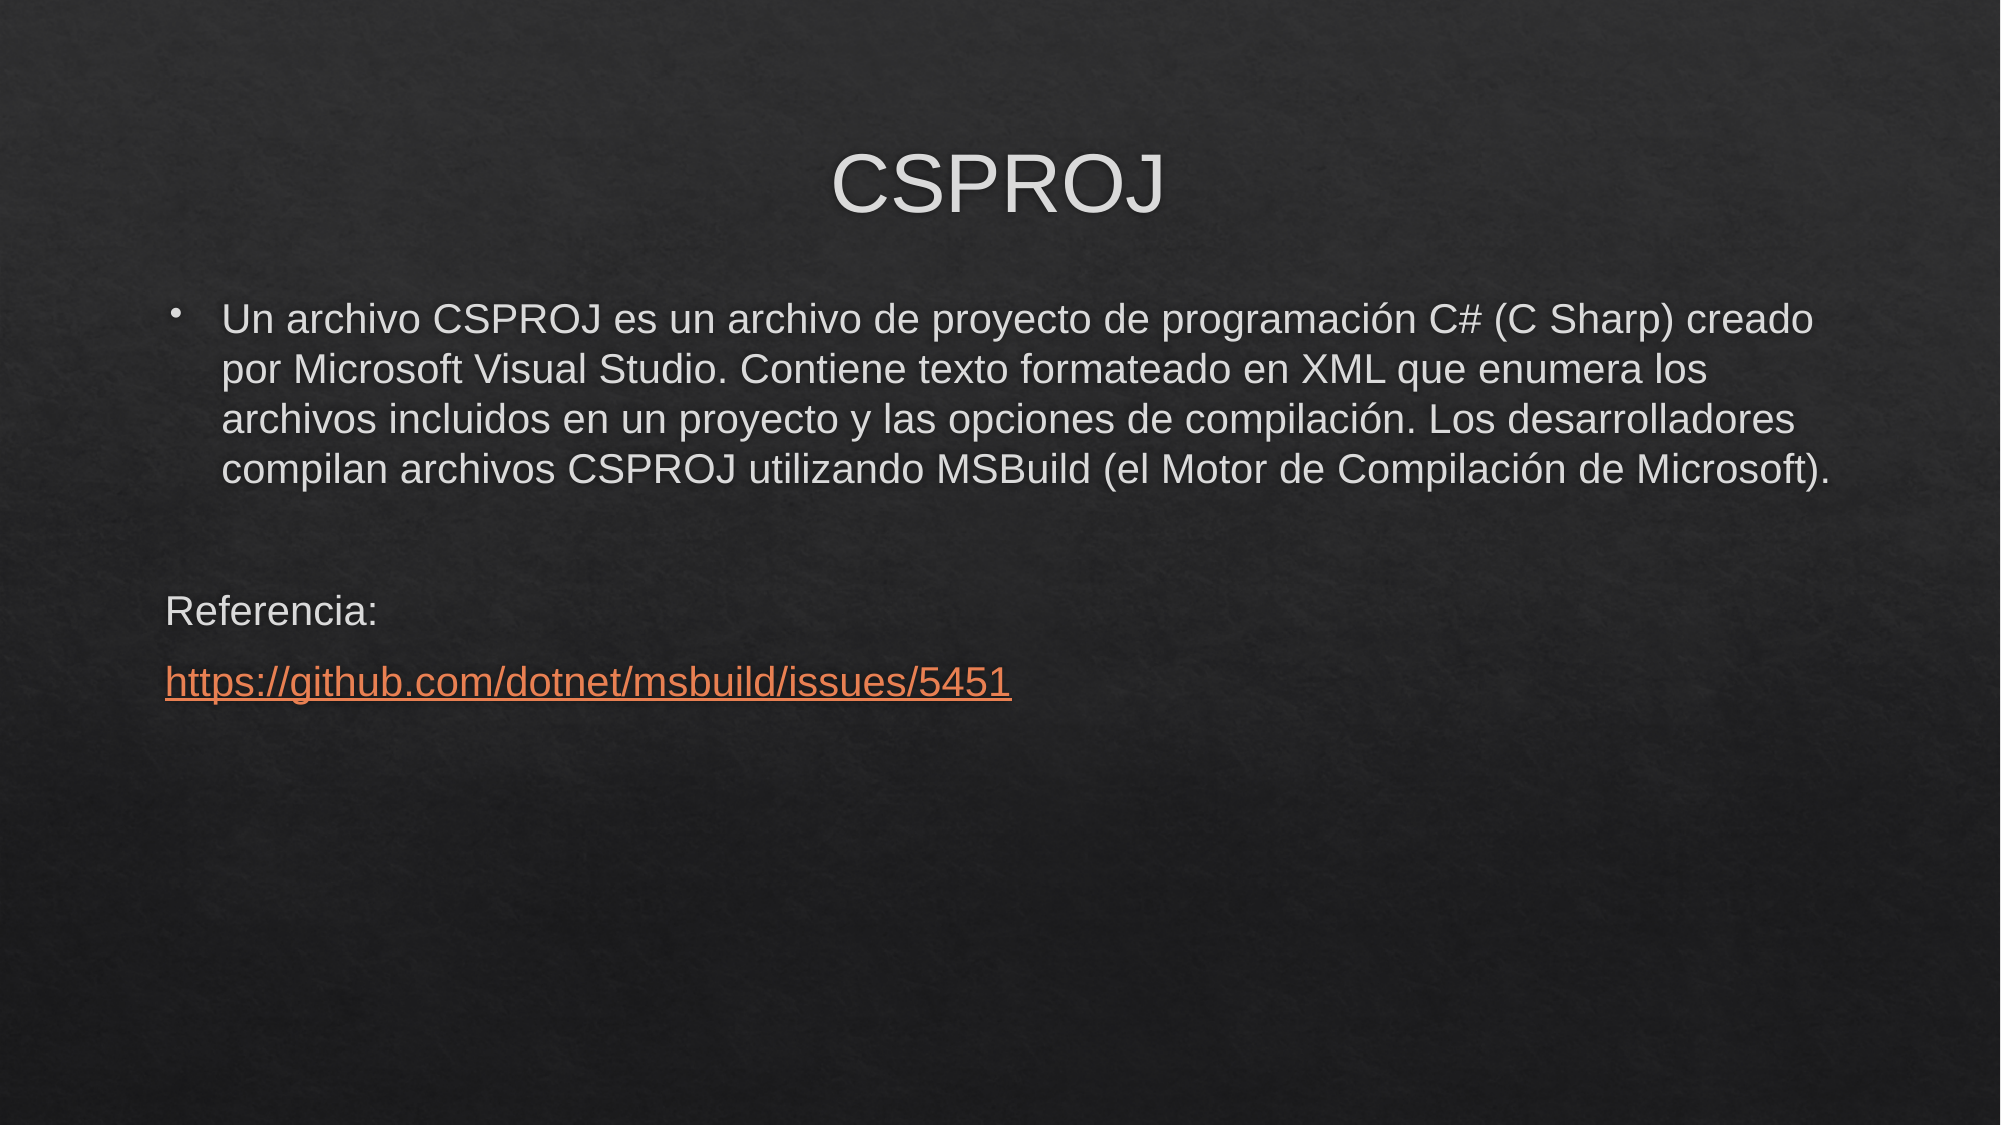

# CSPROJ
Un archivo CSPROJ es un archivo de proyecto de programación C# (C Sharp) creado por Microsoft Visual Studio. Contiene texto formateado en XML que enumera los archivos incluidos en un proyecto y las opciones de compilación. Los desarrolladores compilan archivos CSPROJ utilizando MSBuild (el Motor de Compilación de Microsoft).

Referencia:
https://github.com/dotnet/msbuild/issues/5451